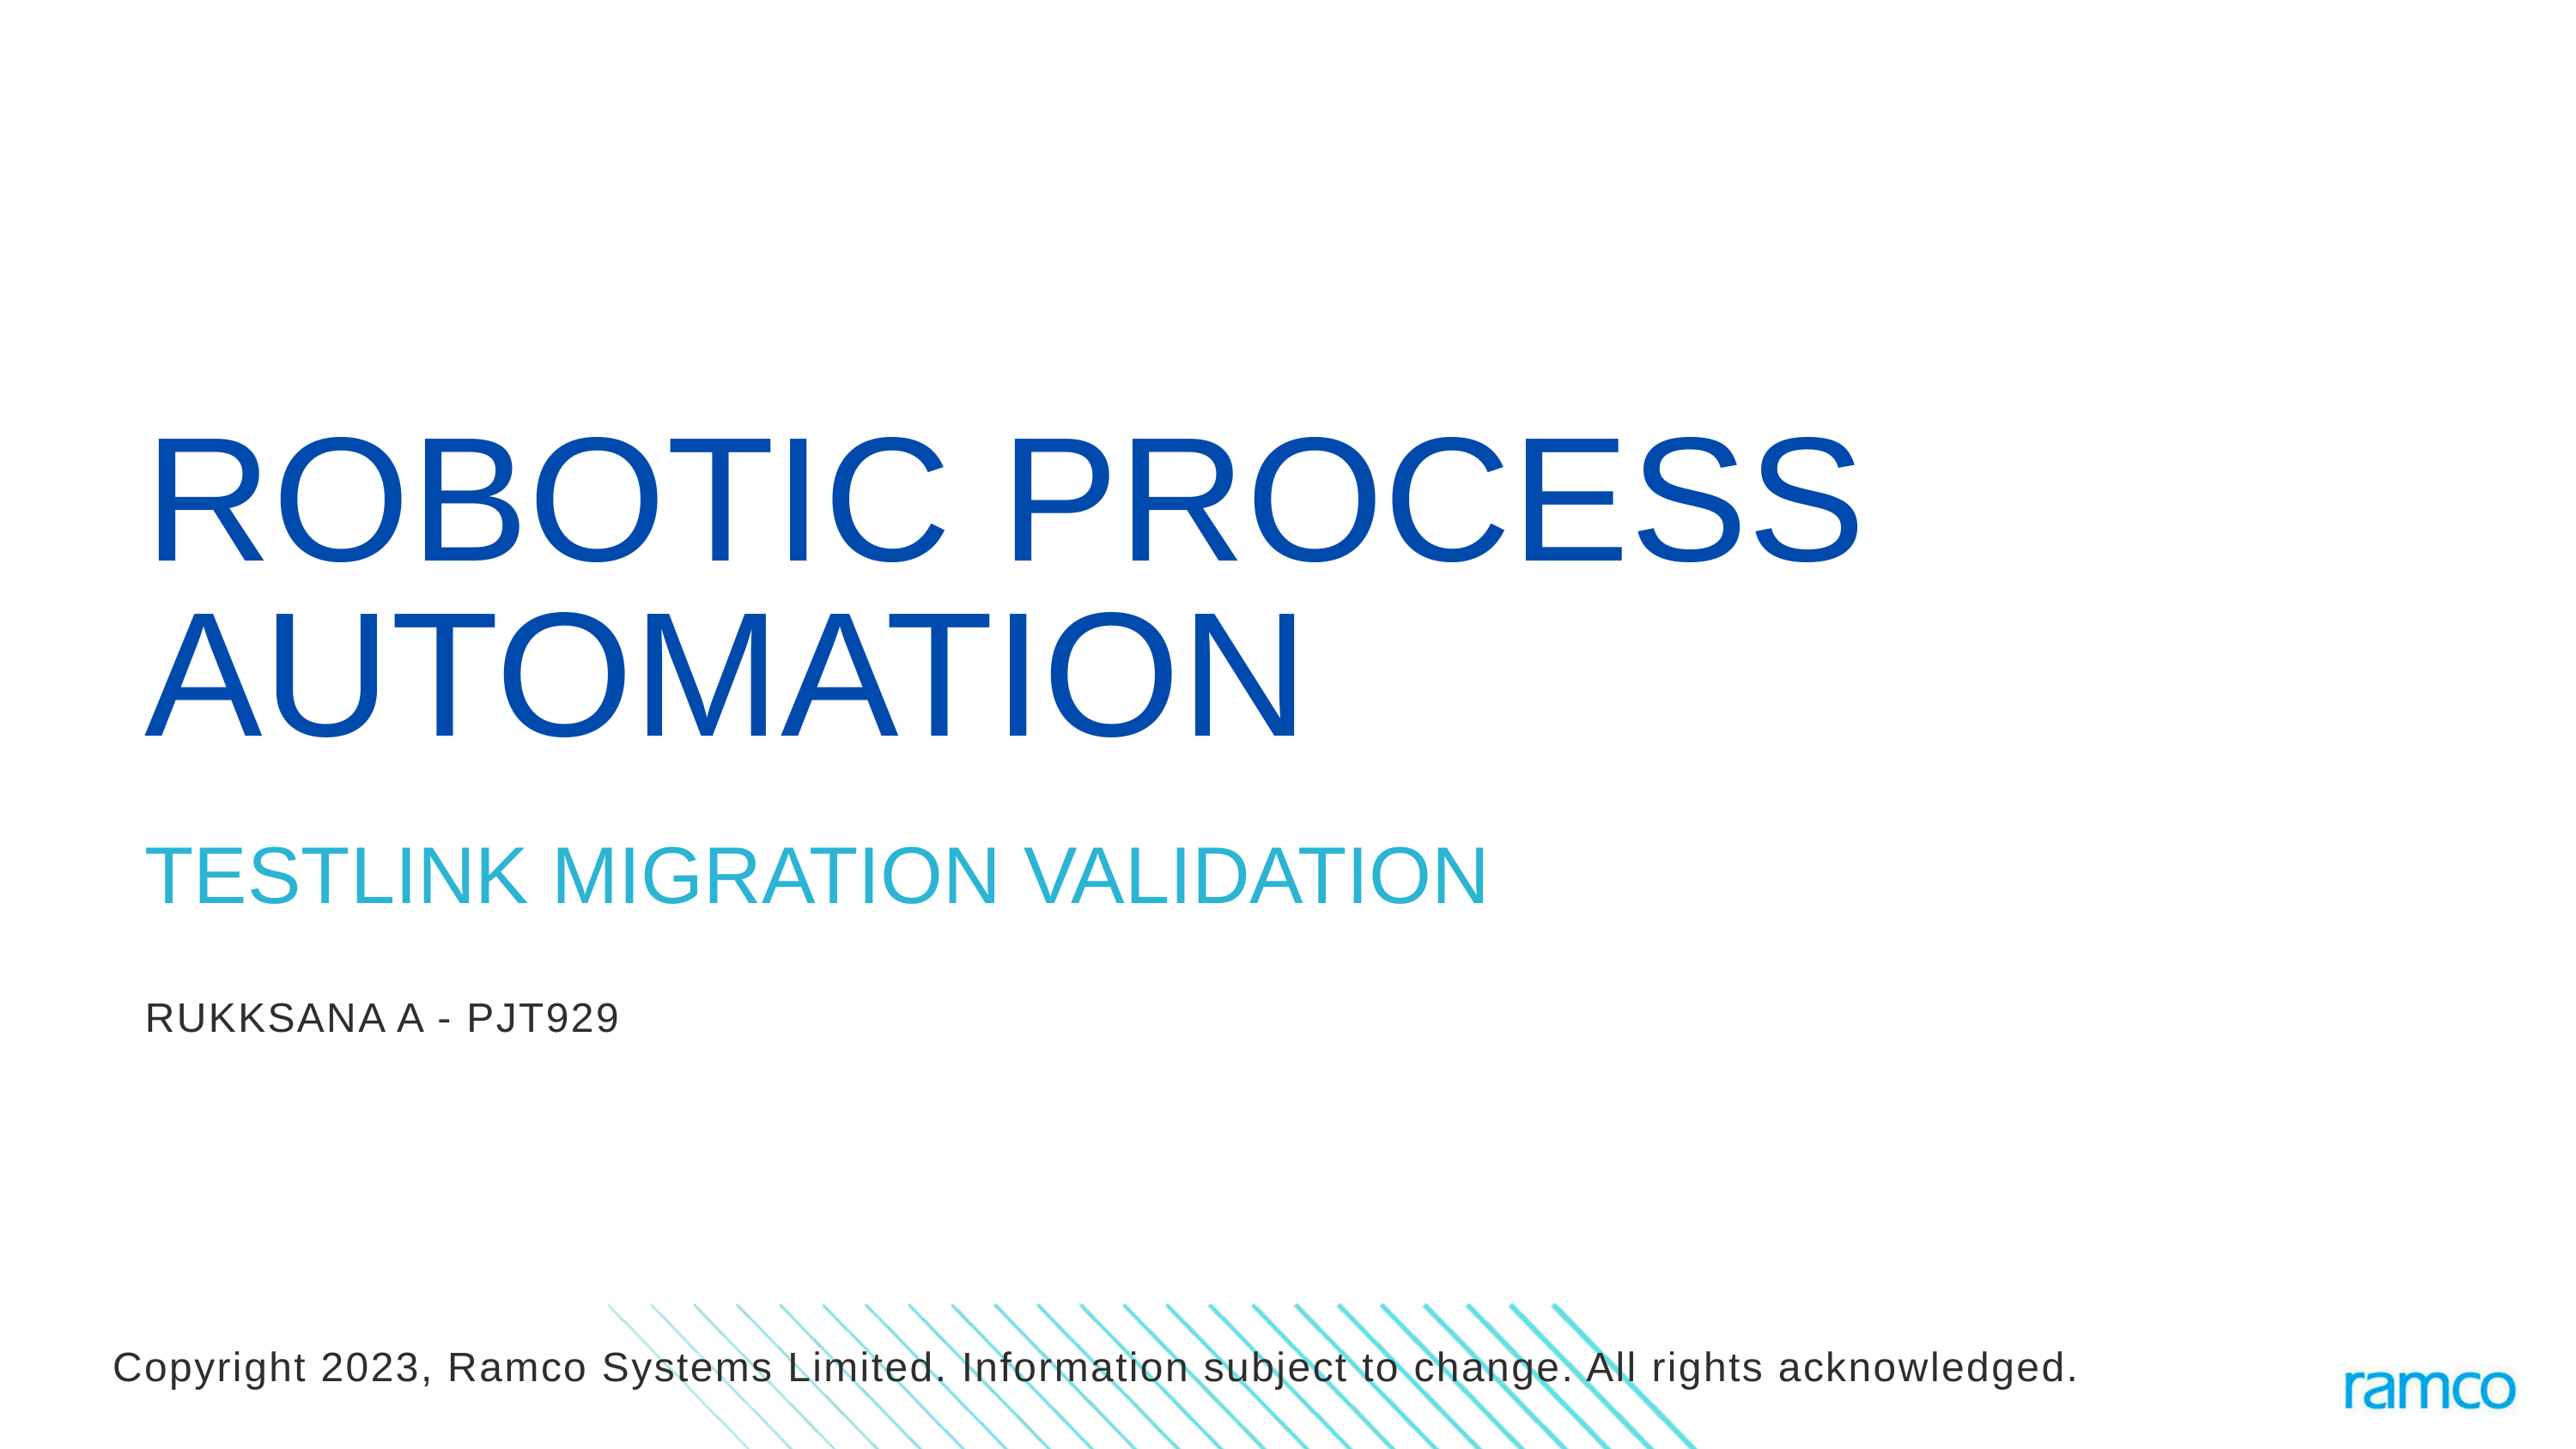

ROBOTIC PROCESS AUTOMATION
TESTLINK MIGRATION VALIDATION
RUKKSANA A - PJT929

Copyright 2023, Ramco Systems Limited. Information subject to change. All rights acknowledged.